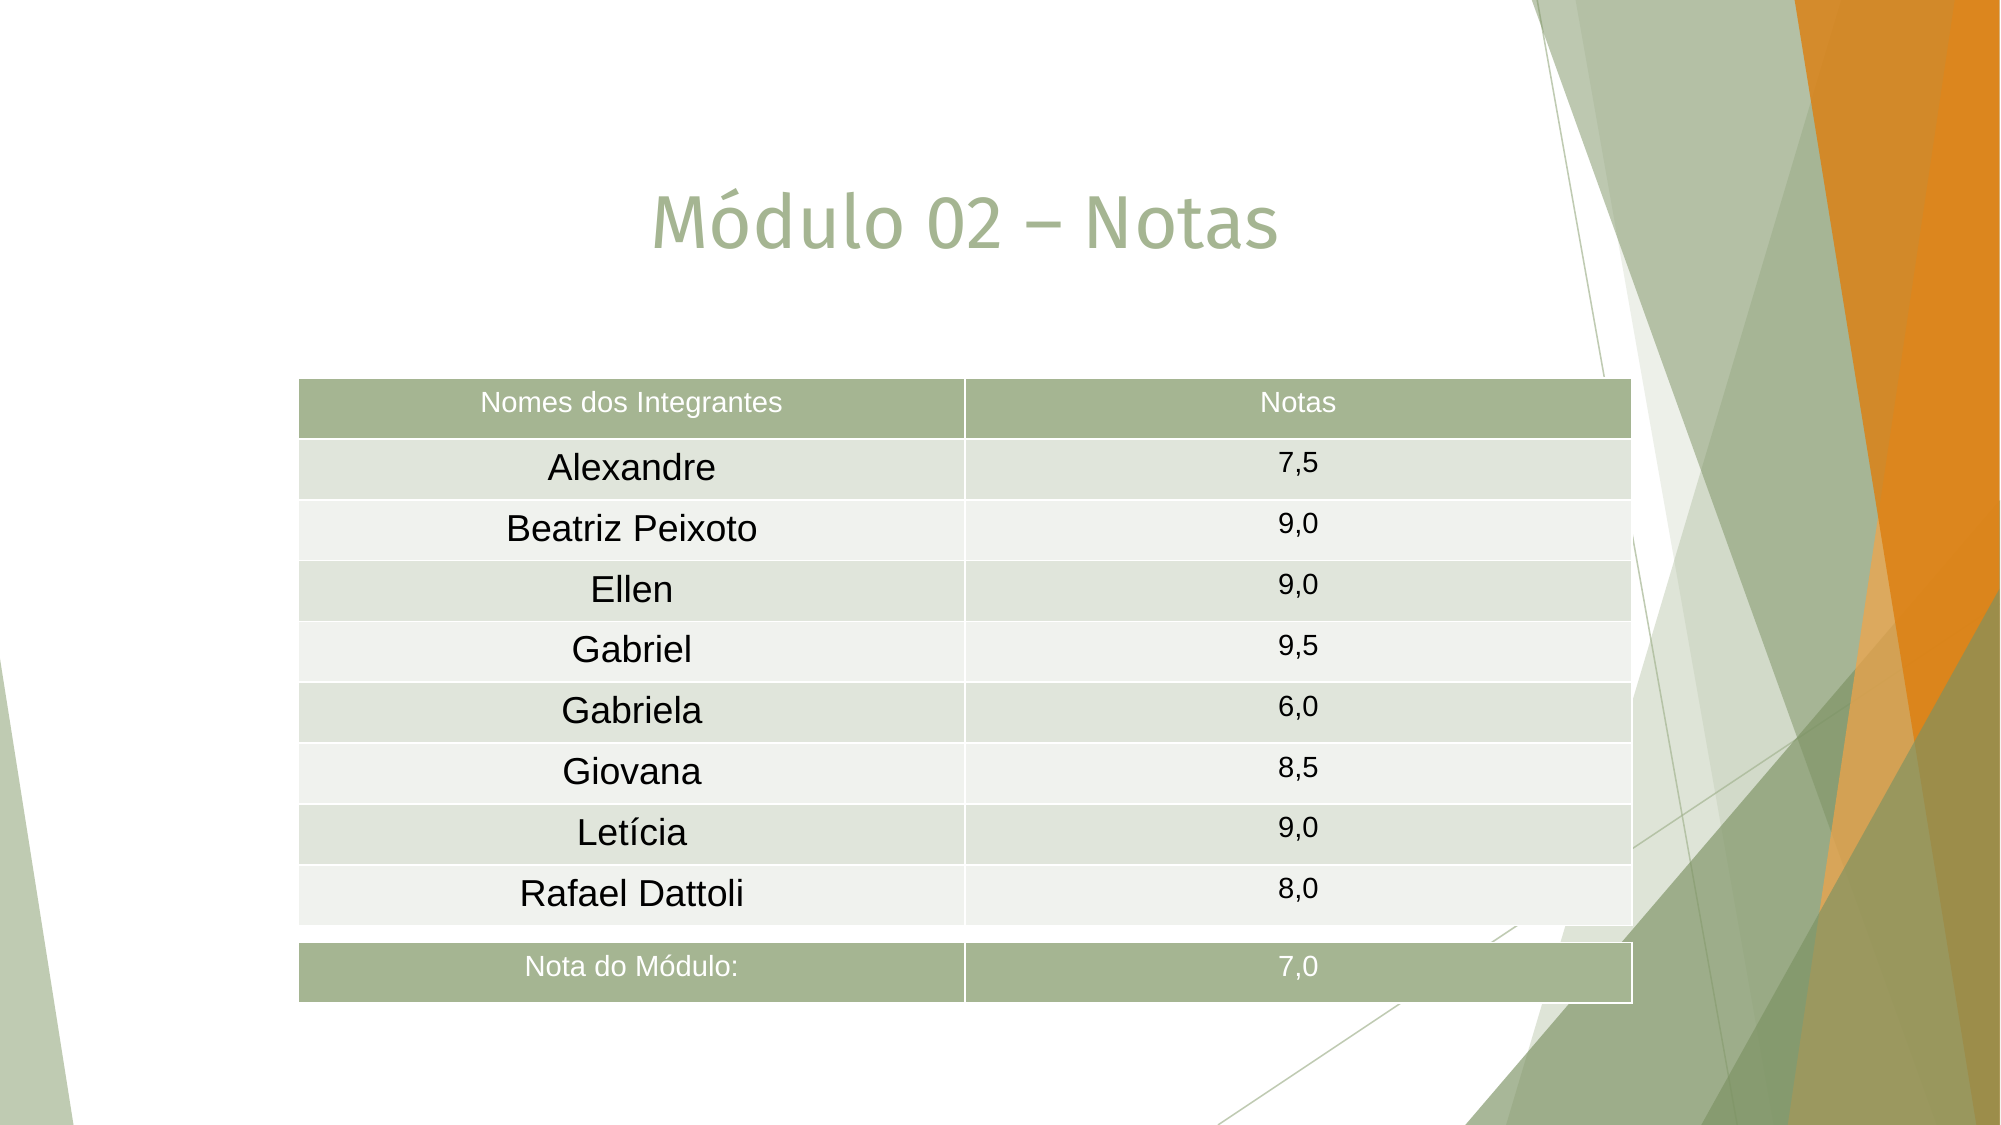

# Módulo 02 – Notas
| Nomes dos Integrantes | Notas |
| --- | --- |
| Alexandre | 7,5 |
| Beatriz Peixoto | 9,0 |
| Ellen | 9,0 |
| Gabriel | 9,5 |
| Gabriela | 6,0 |
| Giovana | 8,5 |
| Letícia | 9,0 |
| Rafael Dattoli | 8,0 |
| Nota do Módulo: | 7,0 |
| --- | --- |